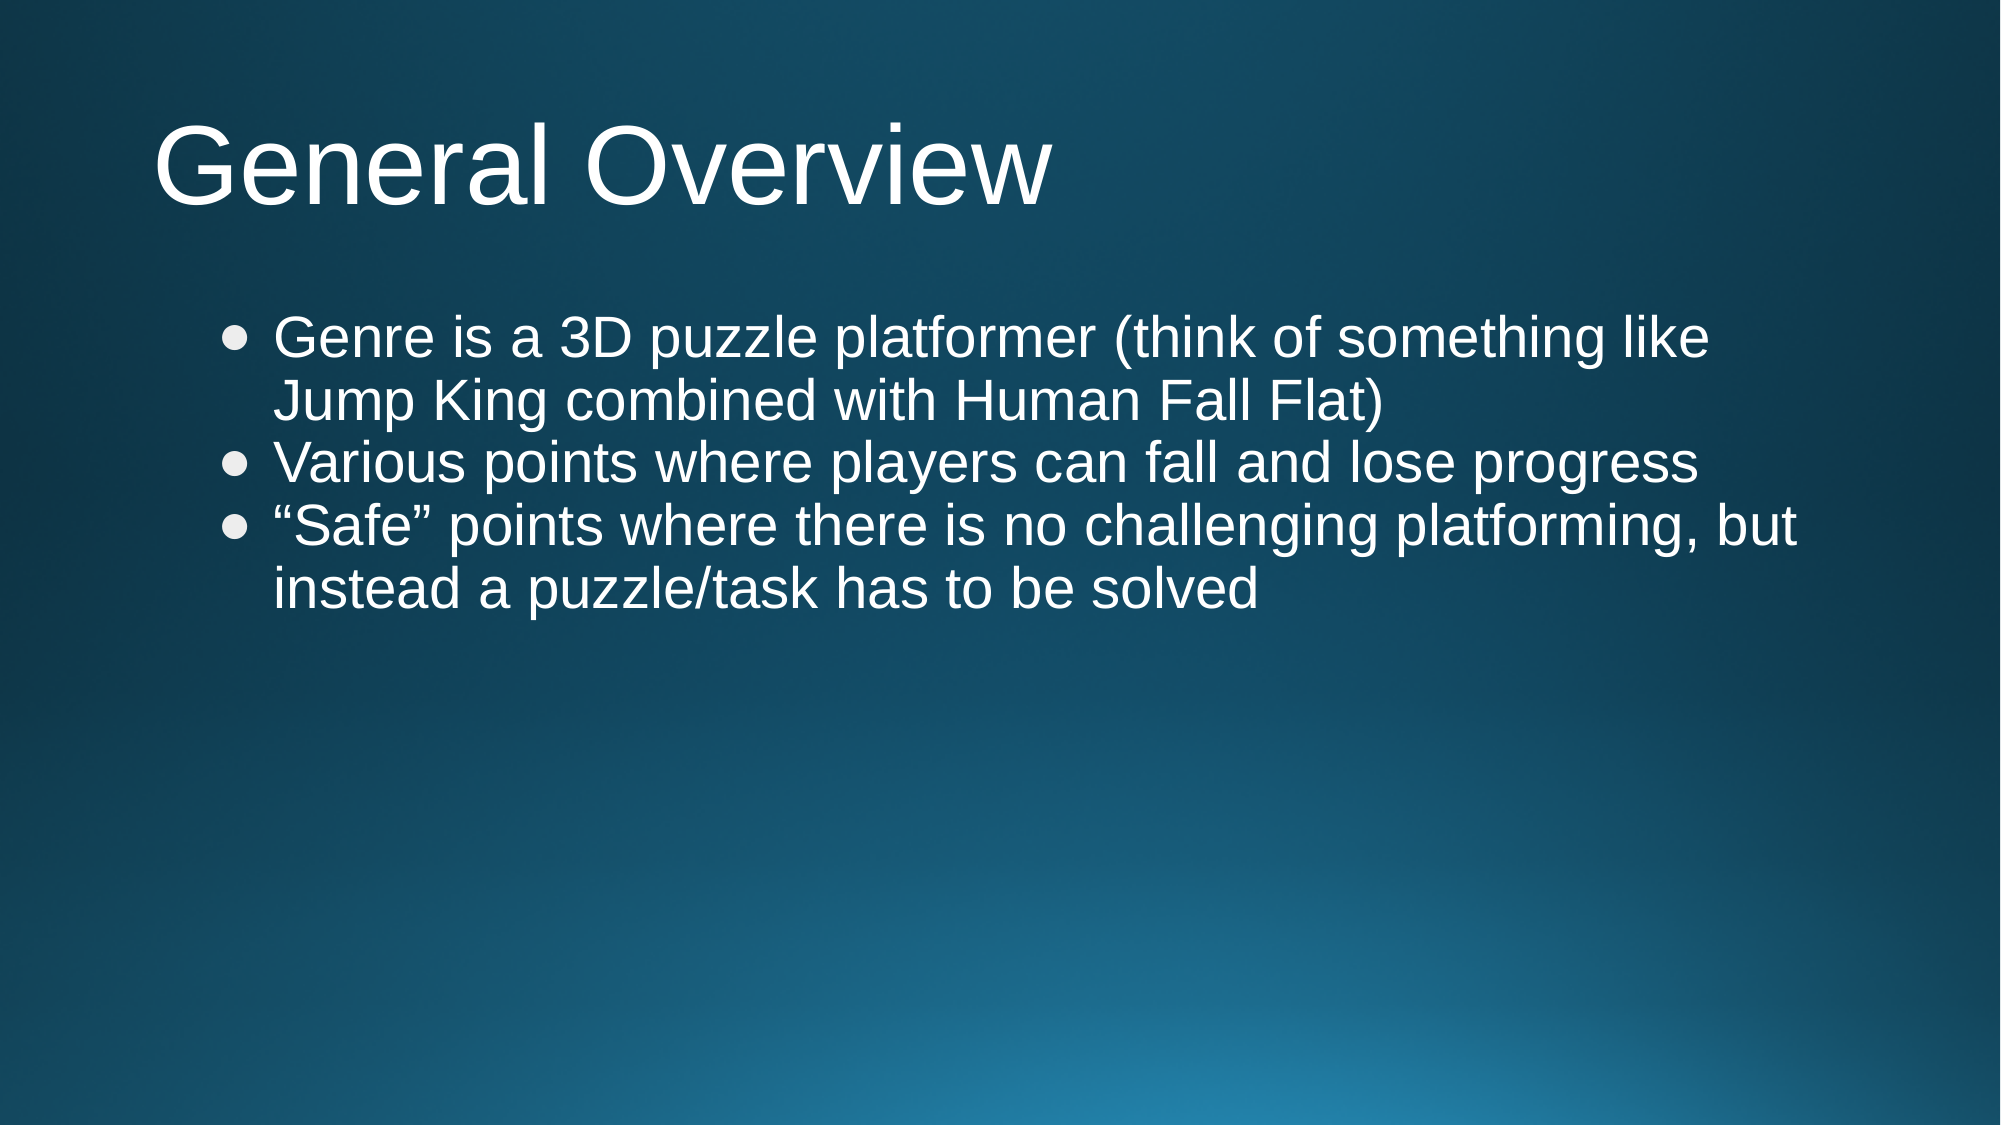

# General Overview
Genre is a 3D puzzle platformer (think of something like Jump King combined with Human Fall Flat)
Various points where players can fall and lose progress
“Safe” points where there is no challenging platforming, but instead a puzzle/task has to be solved